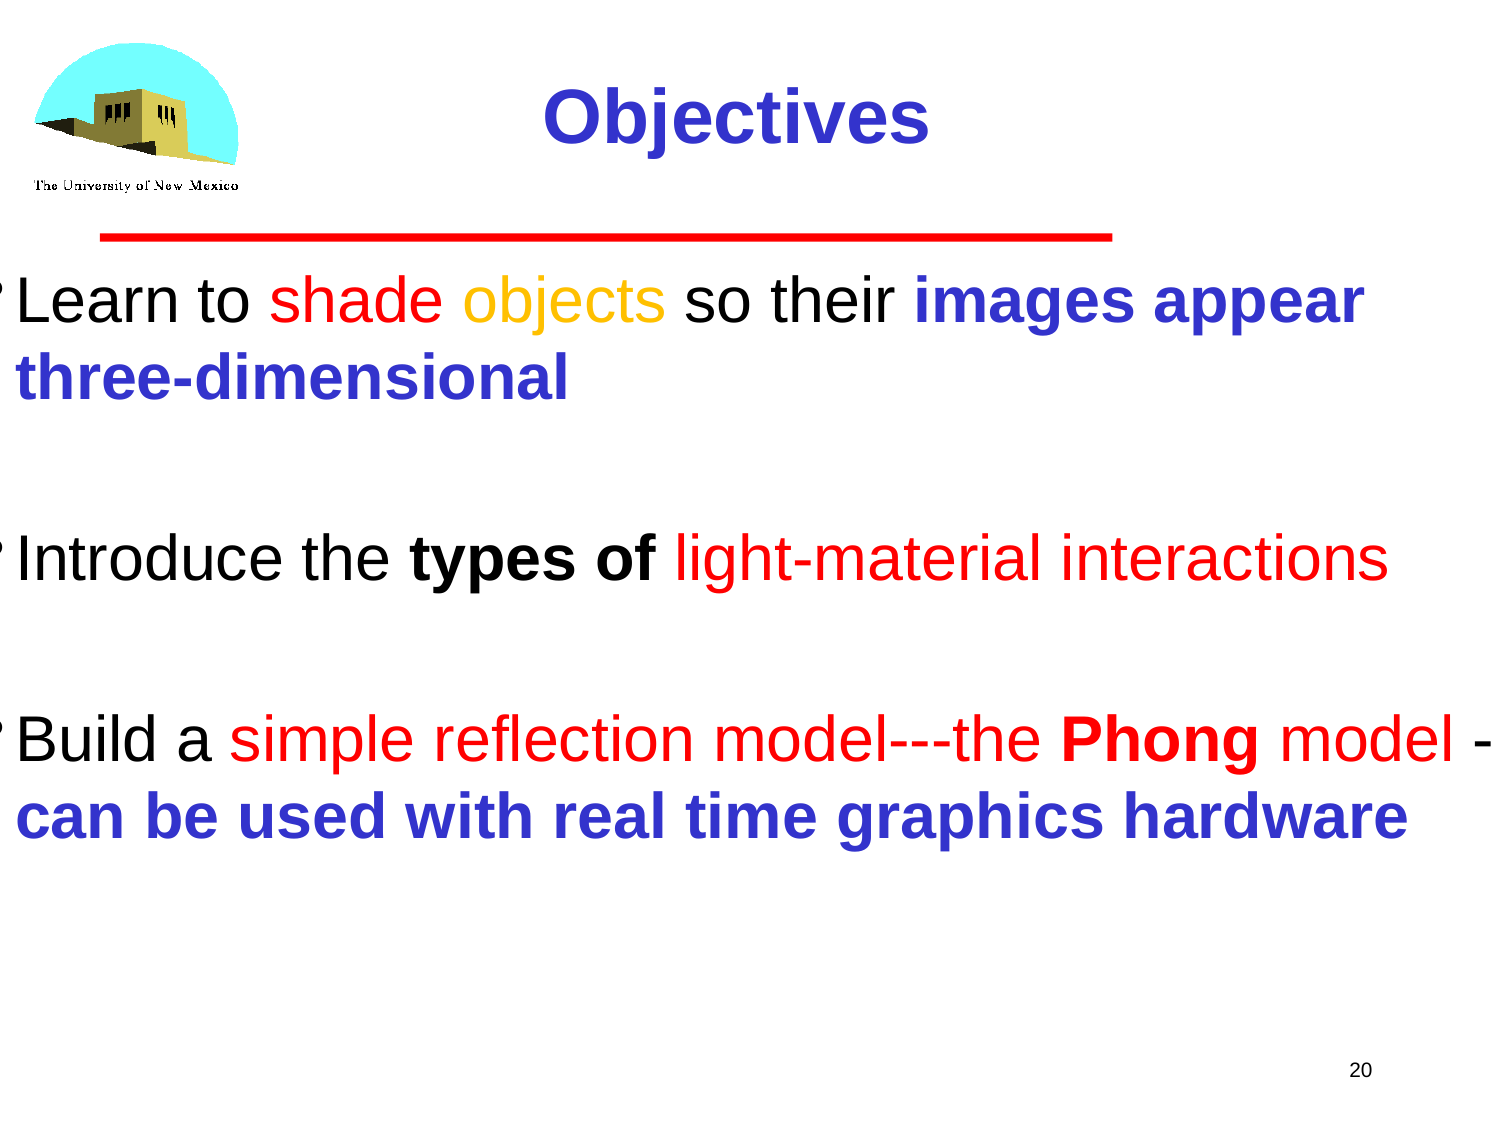

Objectives
Learn to shade objects so their images appear three-dimensional

Introduce the types of light-material interactions

Build a simple reflection model---the Phong model - can be used with real time graphics hardware
20